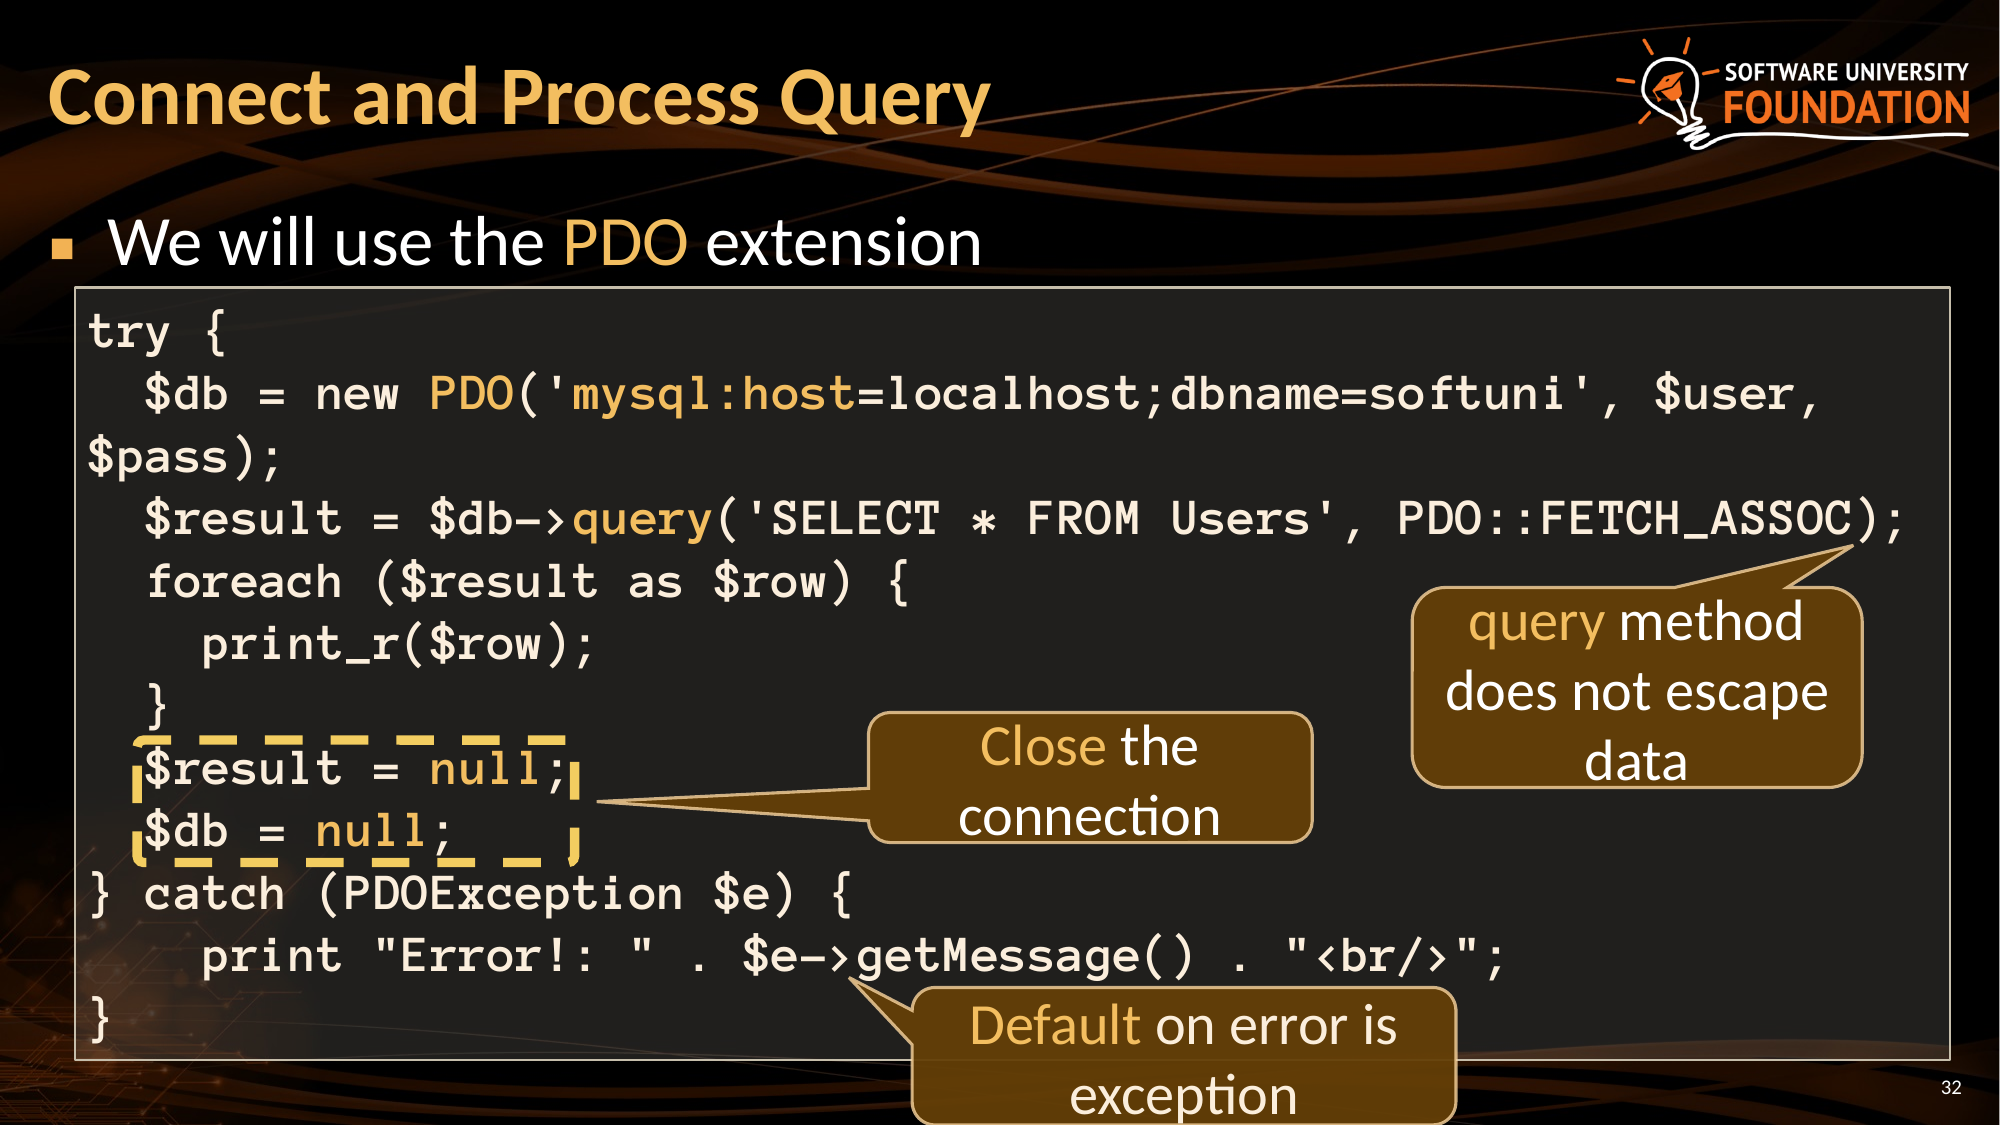

# Connect and Process Query
We will use the PDO extension
try {
  $db = new PDO('mysql:host=localhost;dbname=softuni', $user, $pass);
  $result = $db->query('SELECT * FROM Users', PDO::FETCH_ASSOC);
  foreach ($result as $row) {
    print_r($row);
  }
  $result = null;
  $db = null;
} catch (PDOException $e) {
    print "Error!: " . $e->getMessage() . "<br/>";
}
query method does not escape data
Close the connection

Default on error is exception
32